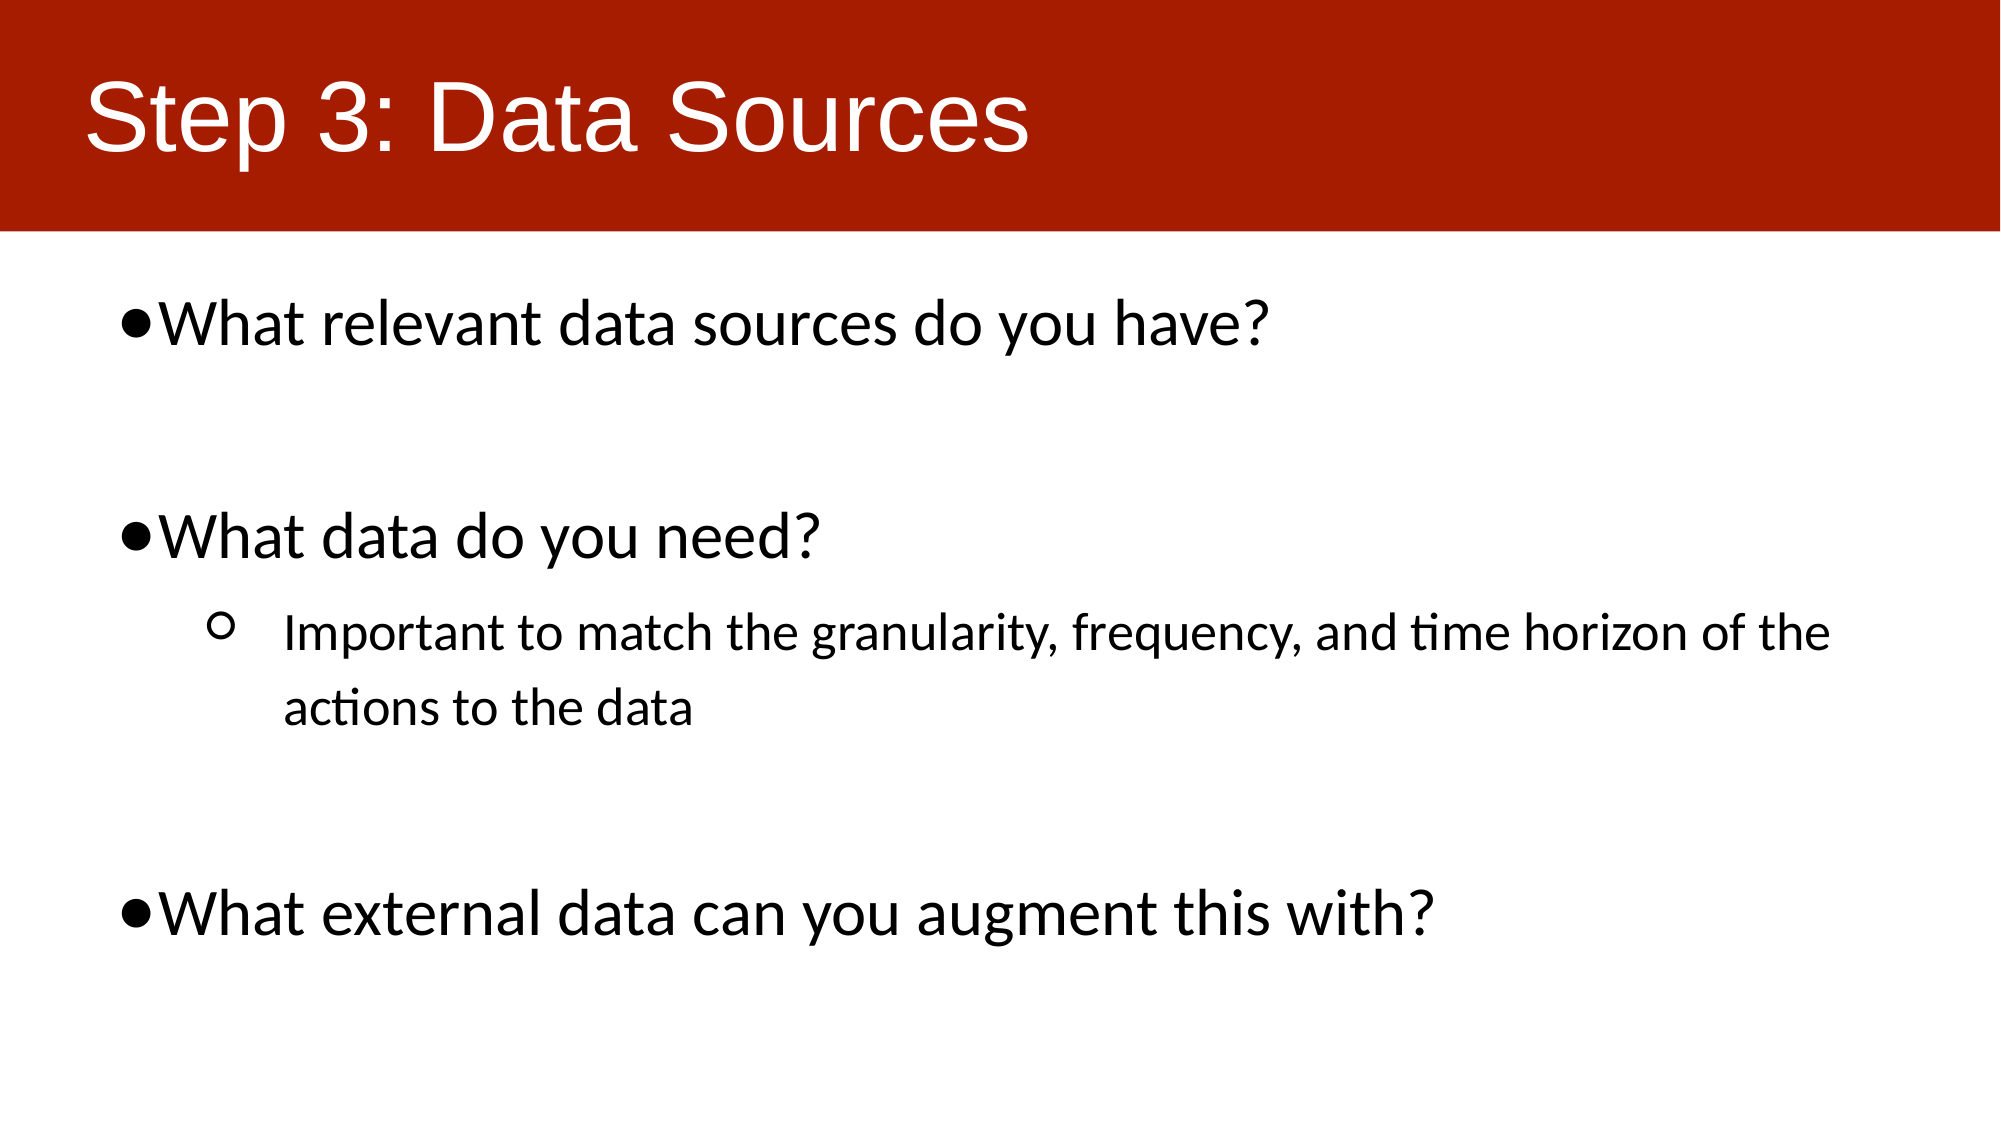

# Step 3: Data Sources
What relevant data sources do you have?

What data do you need?
Important to match the granularity, frequency, and time horizon of the actions to the data

What external data can you augment this with?

dsapp.uchicago.edu